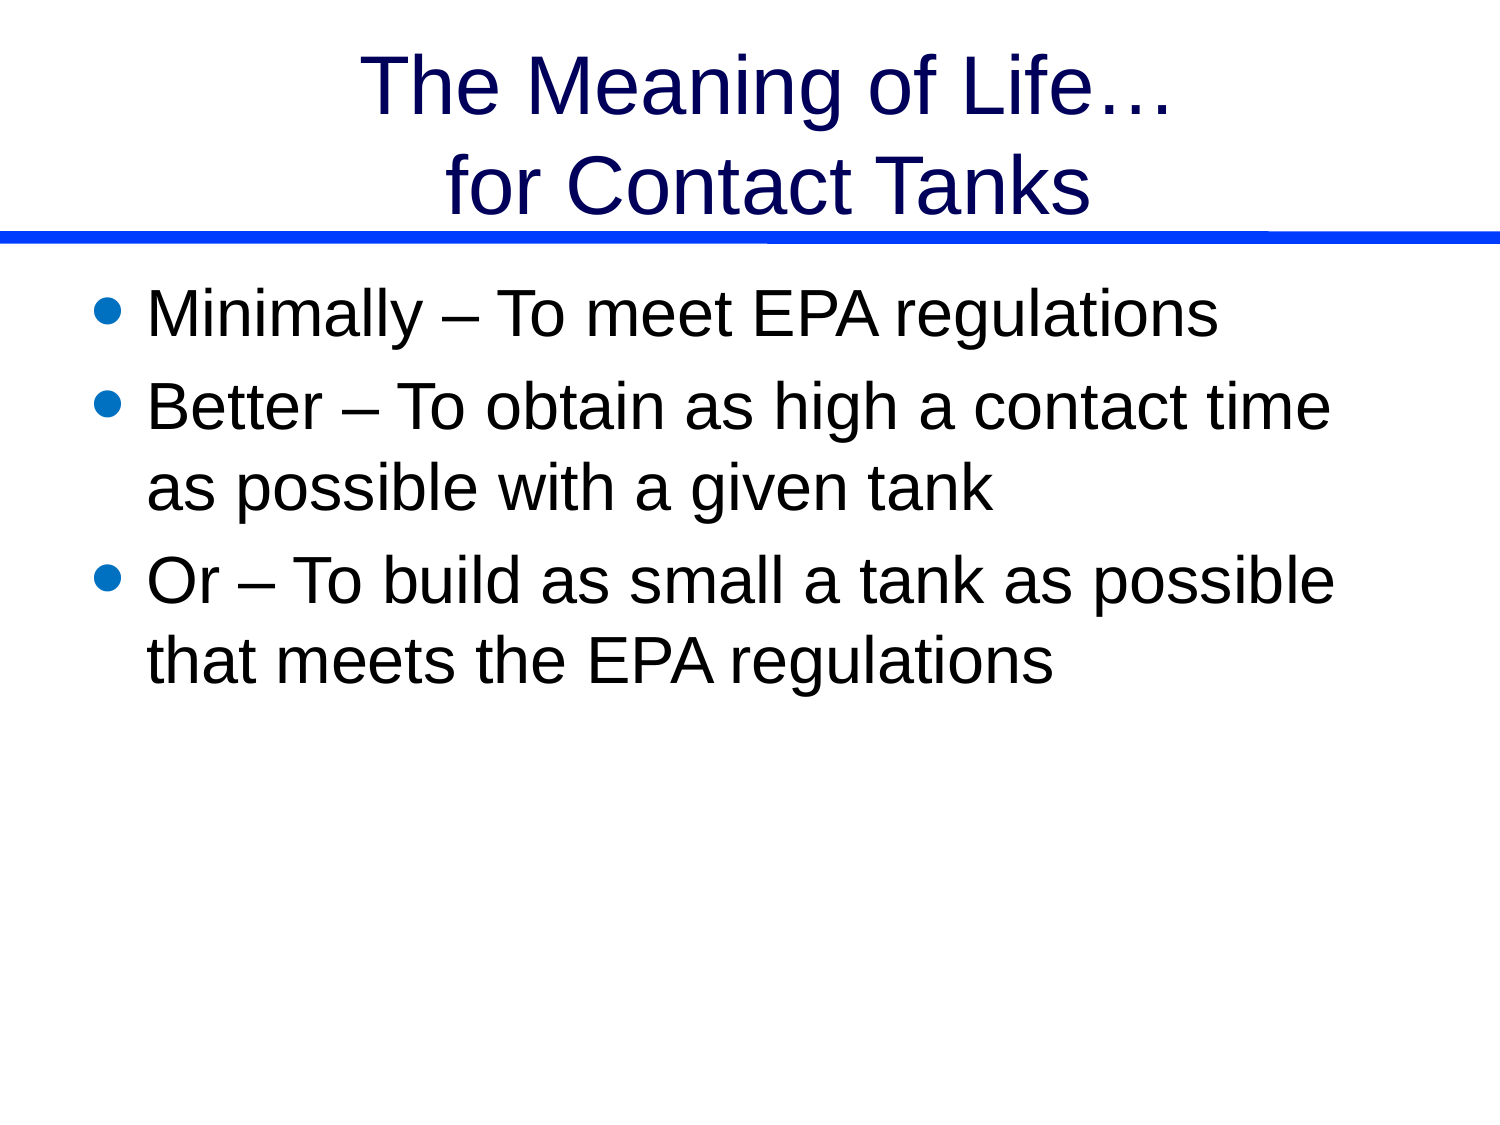

# The Meaning of Life… for Contact Tanks
Minimally – To meet EPA regulations
Better – To obtain as high a contact time as possible with a given tank
Or – To build as small a tank as possible that meets the EPA regulations